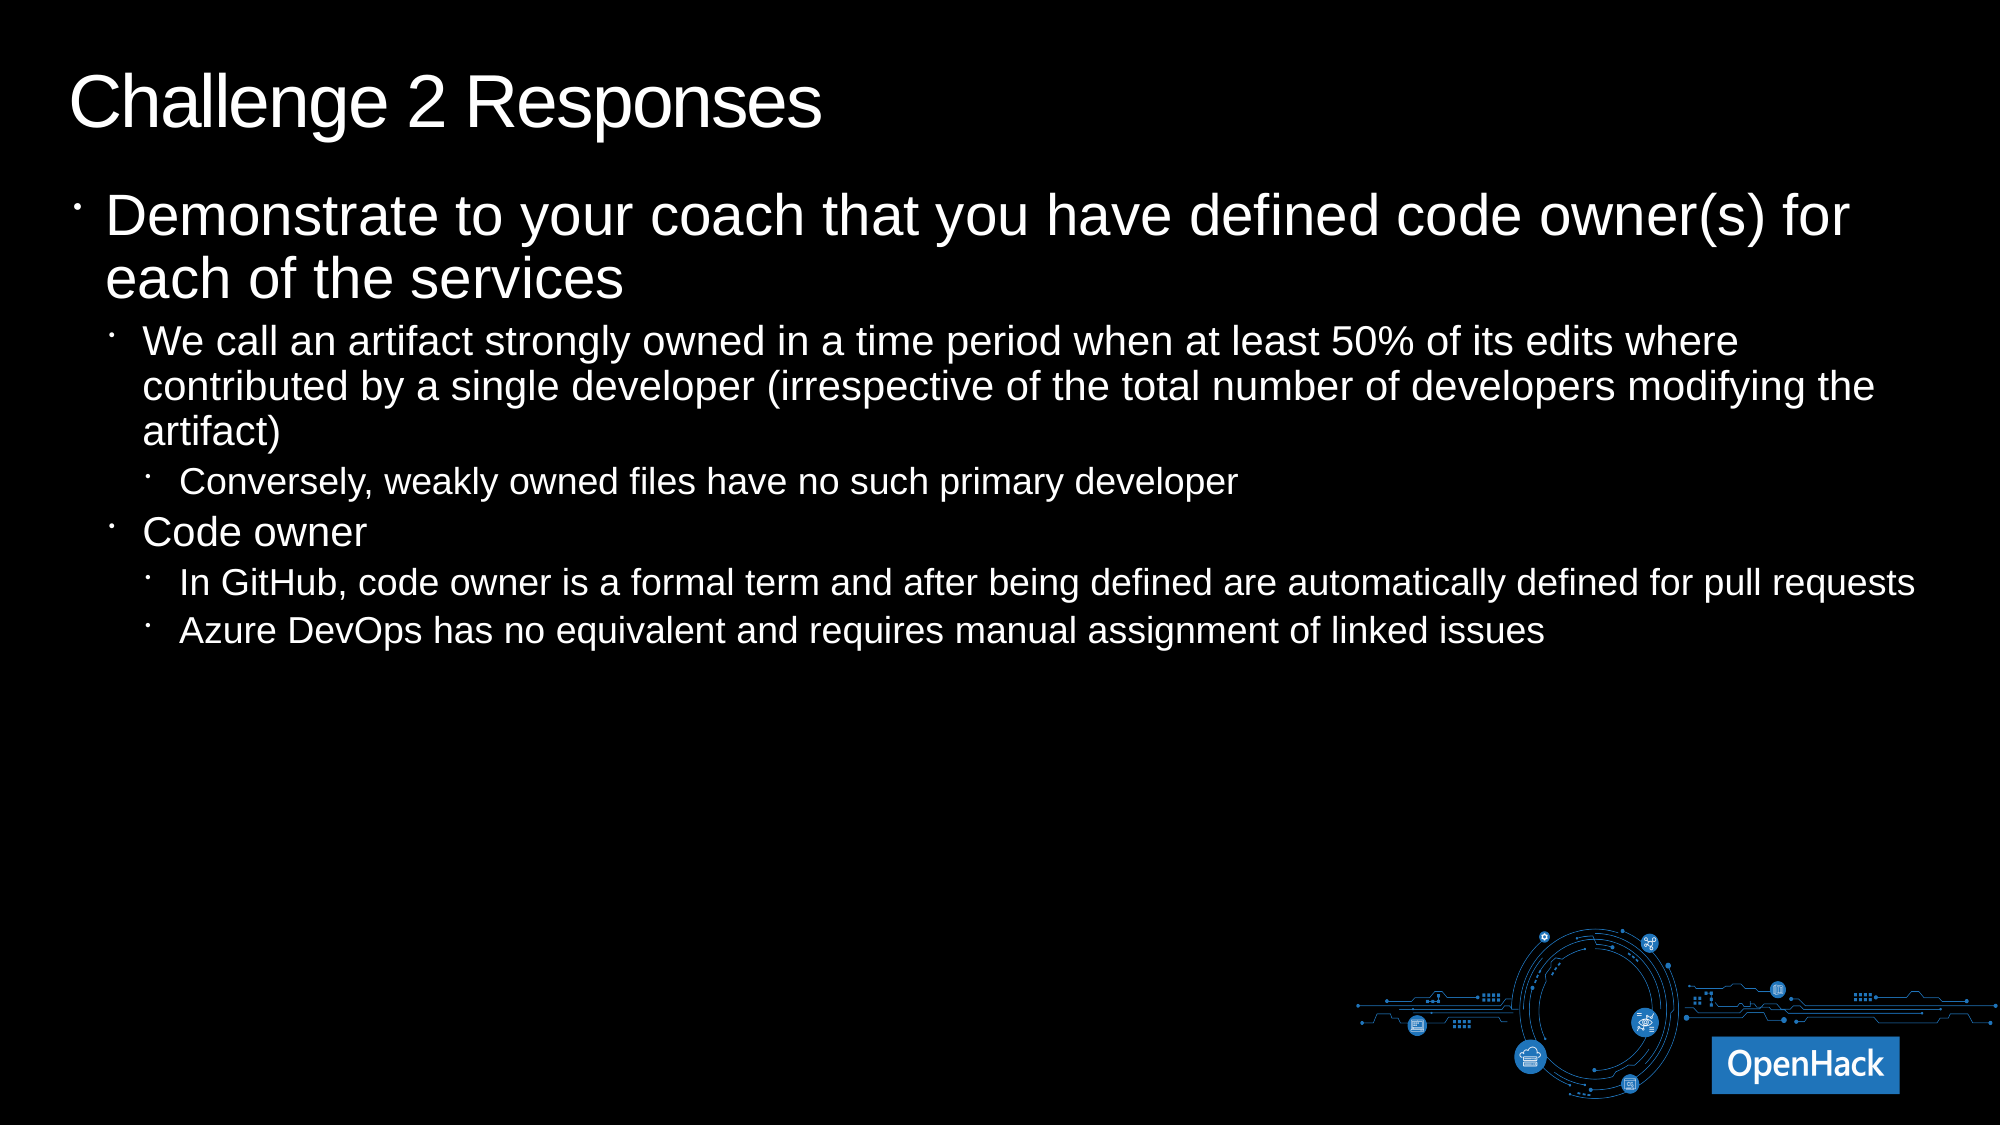

# Challenge 2 Responses
Demonstrate to your coach that you have defined code owner(s) for each of the services
We call an artifact strongly owned in a time period when at least 50% of its edits where contributed by a single developer (irrespective of the total number of developers modifying the artifact)
Conversely, weakly owned files have no such primary developer
Code owner
In GitHub, code owner is a formal term and after being defined are automatically defined for pull requests
Azure DevOps has no equivalent and requires manual assignment of linked issues